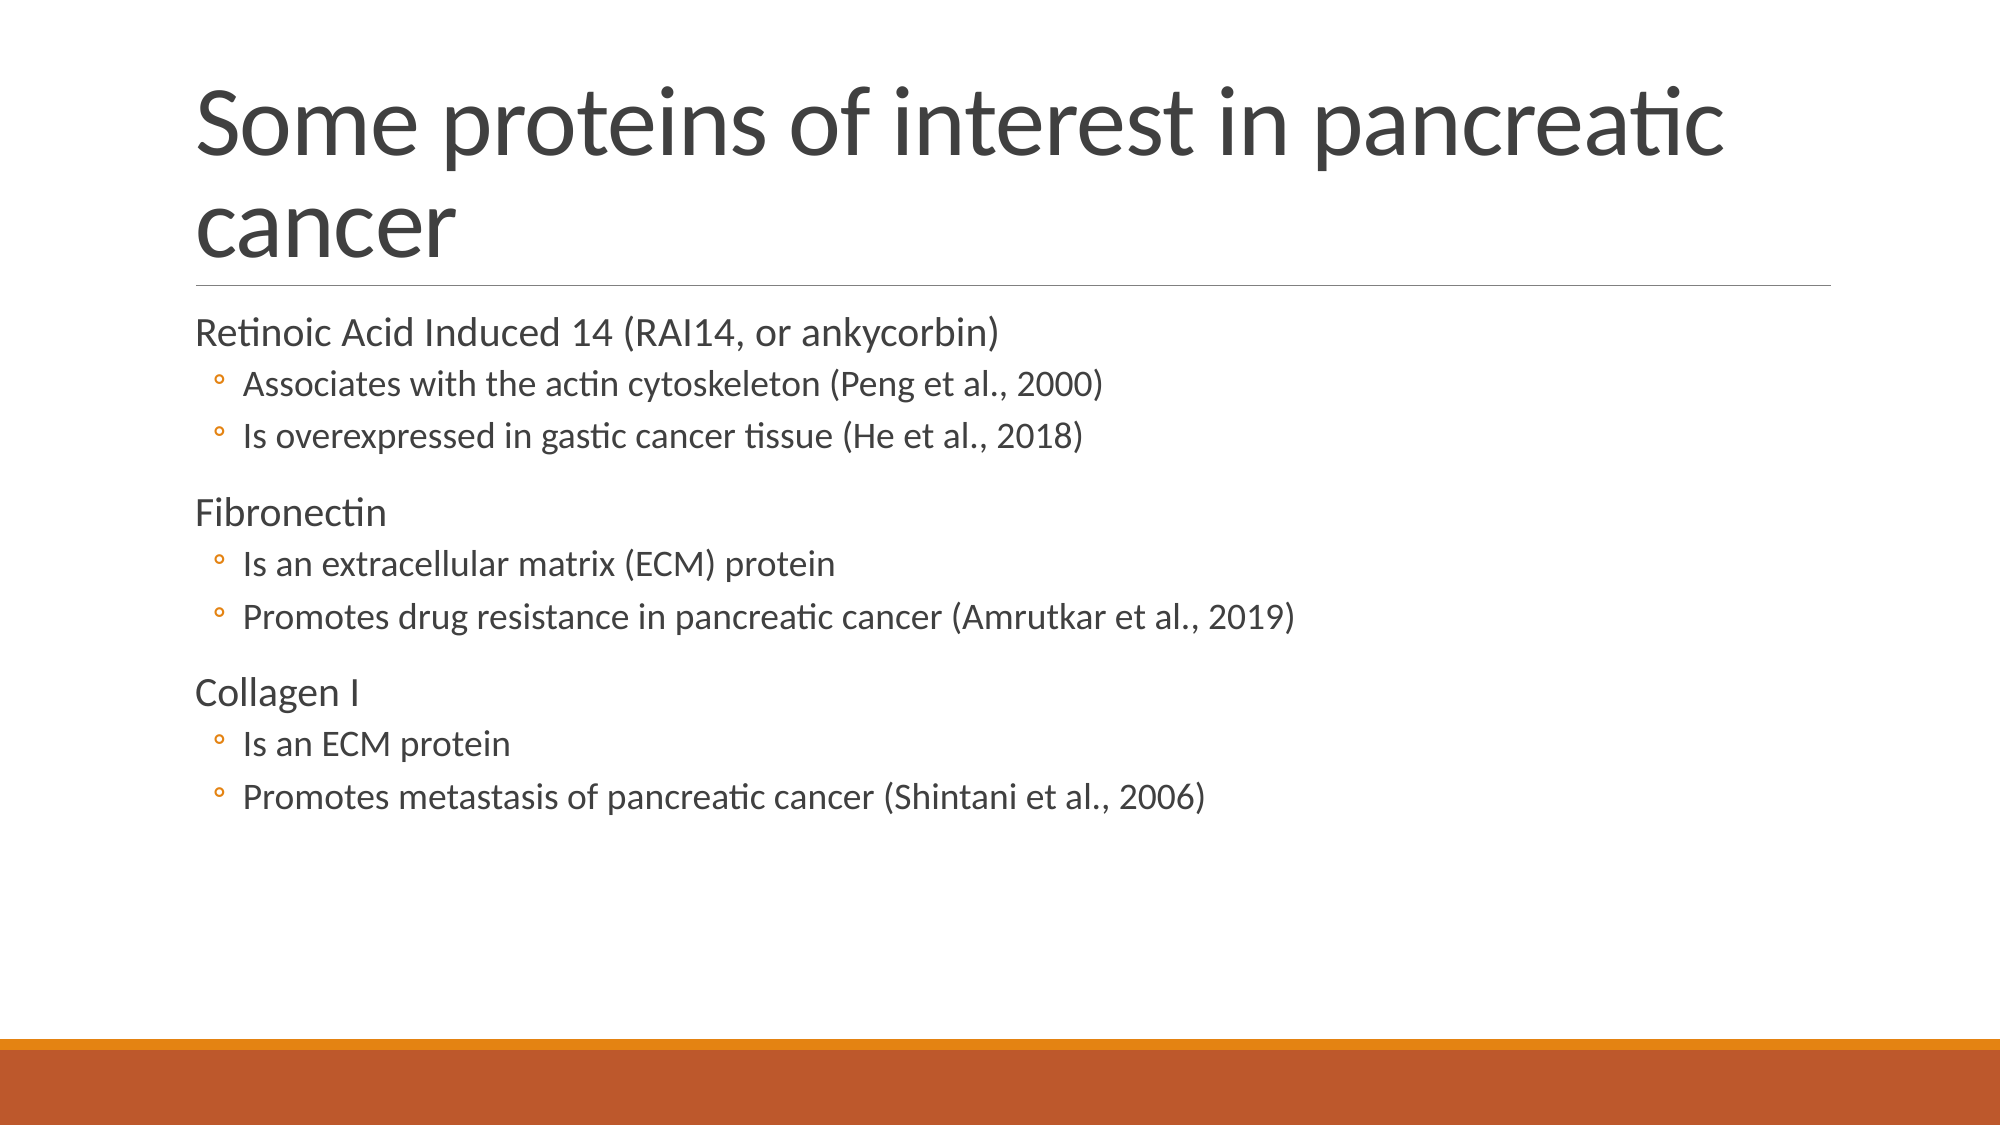

# Some proteins of interest in pancreatic cancer
Retinoic Acid Induced 14 (RAI14, or ankycorbin)
Associates with the actin cytoskeleton (Peng et al., 2000)
Is overexpressed in gastic cancer tissue (He et al., 2018)
Fibronectin
Is an extracellular matrix (ECM) protein
Promotes drug resistance in pancreatic cancer (Amrutkar et al., 2019)
Collagen I
Is an ECM protein
Promotes metastasis of pancreatic cancer (Shintani et al., 2006)